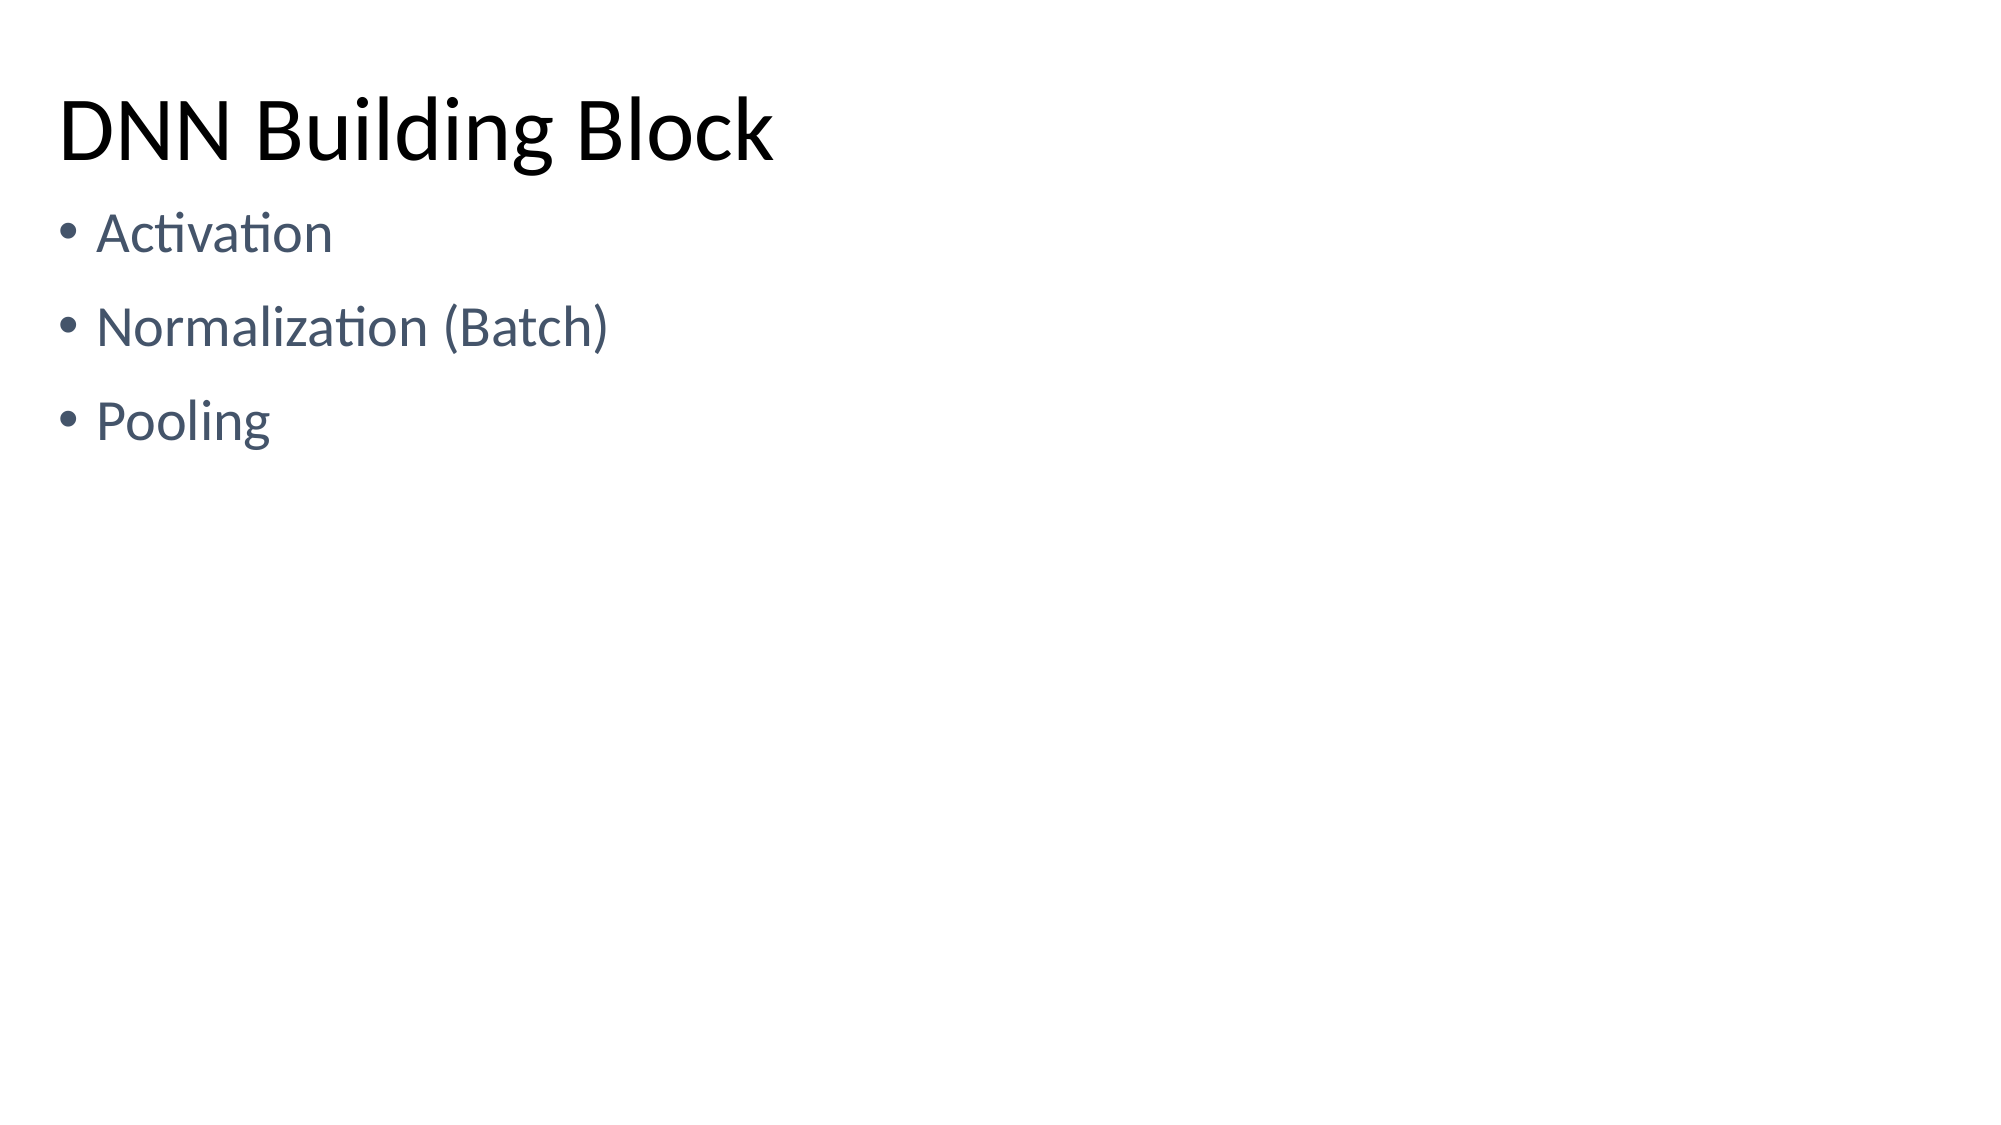

DNN Building Block
# Activation
Normalization (Batch)
Pooling
51